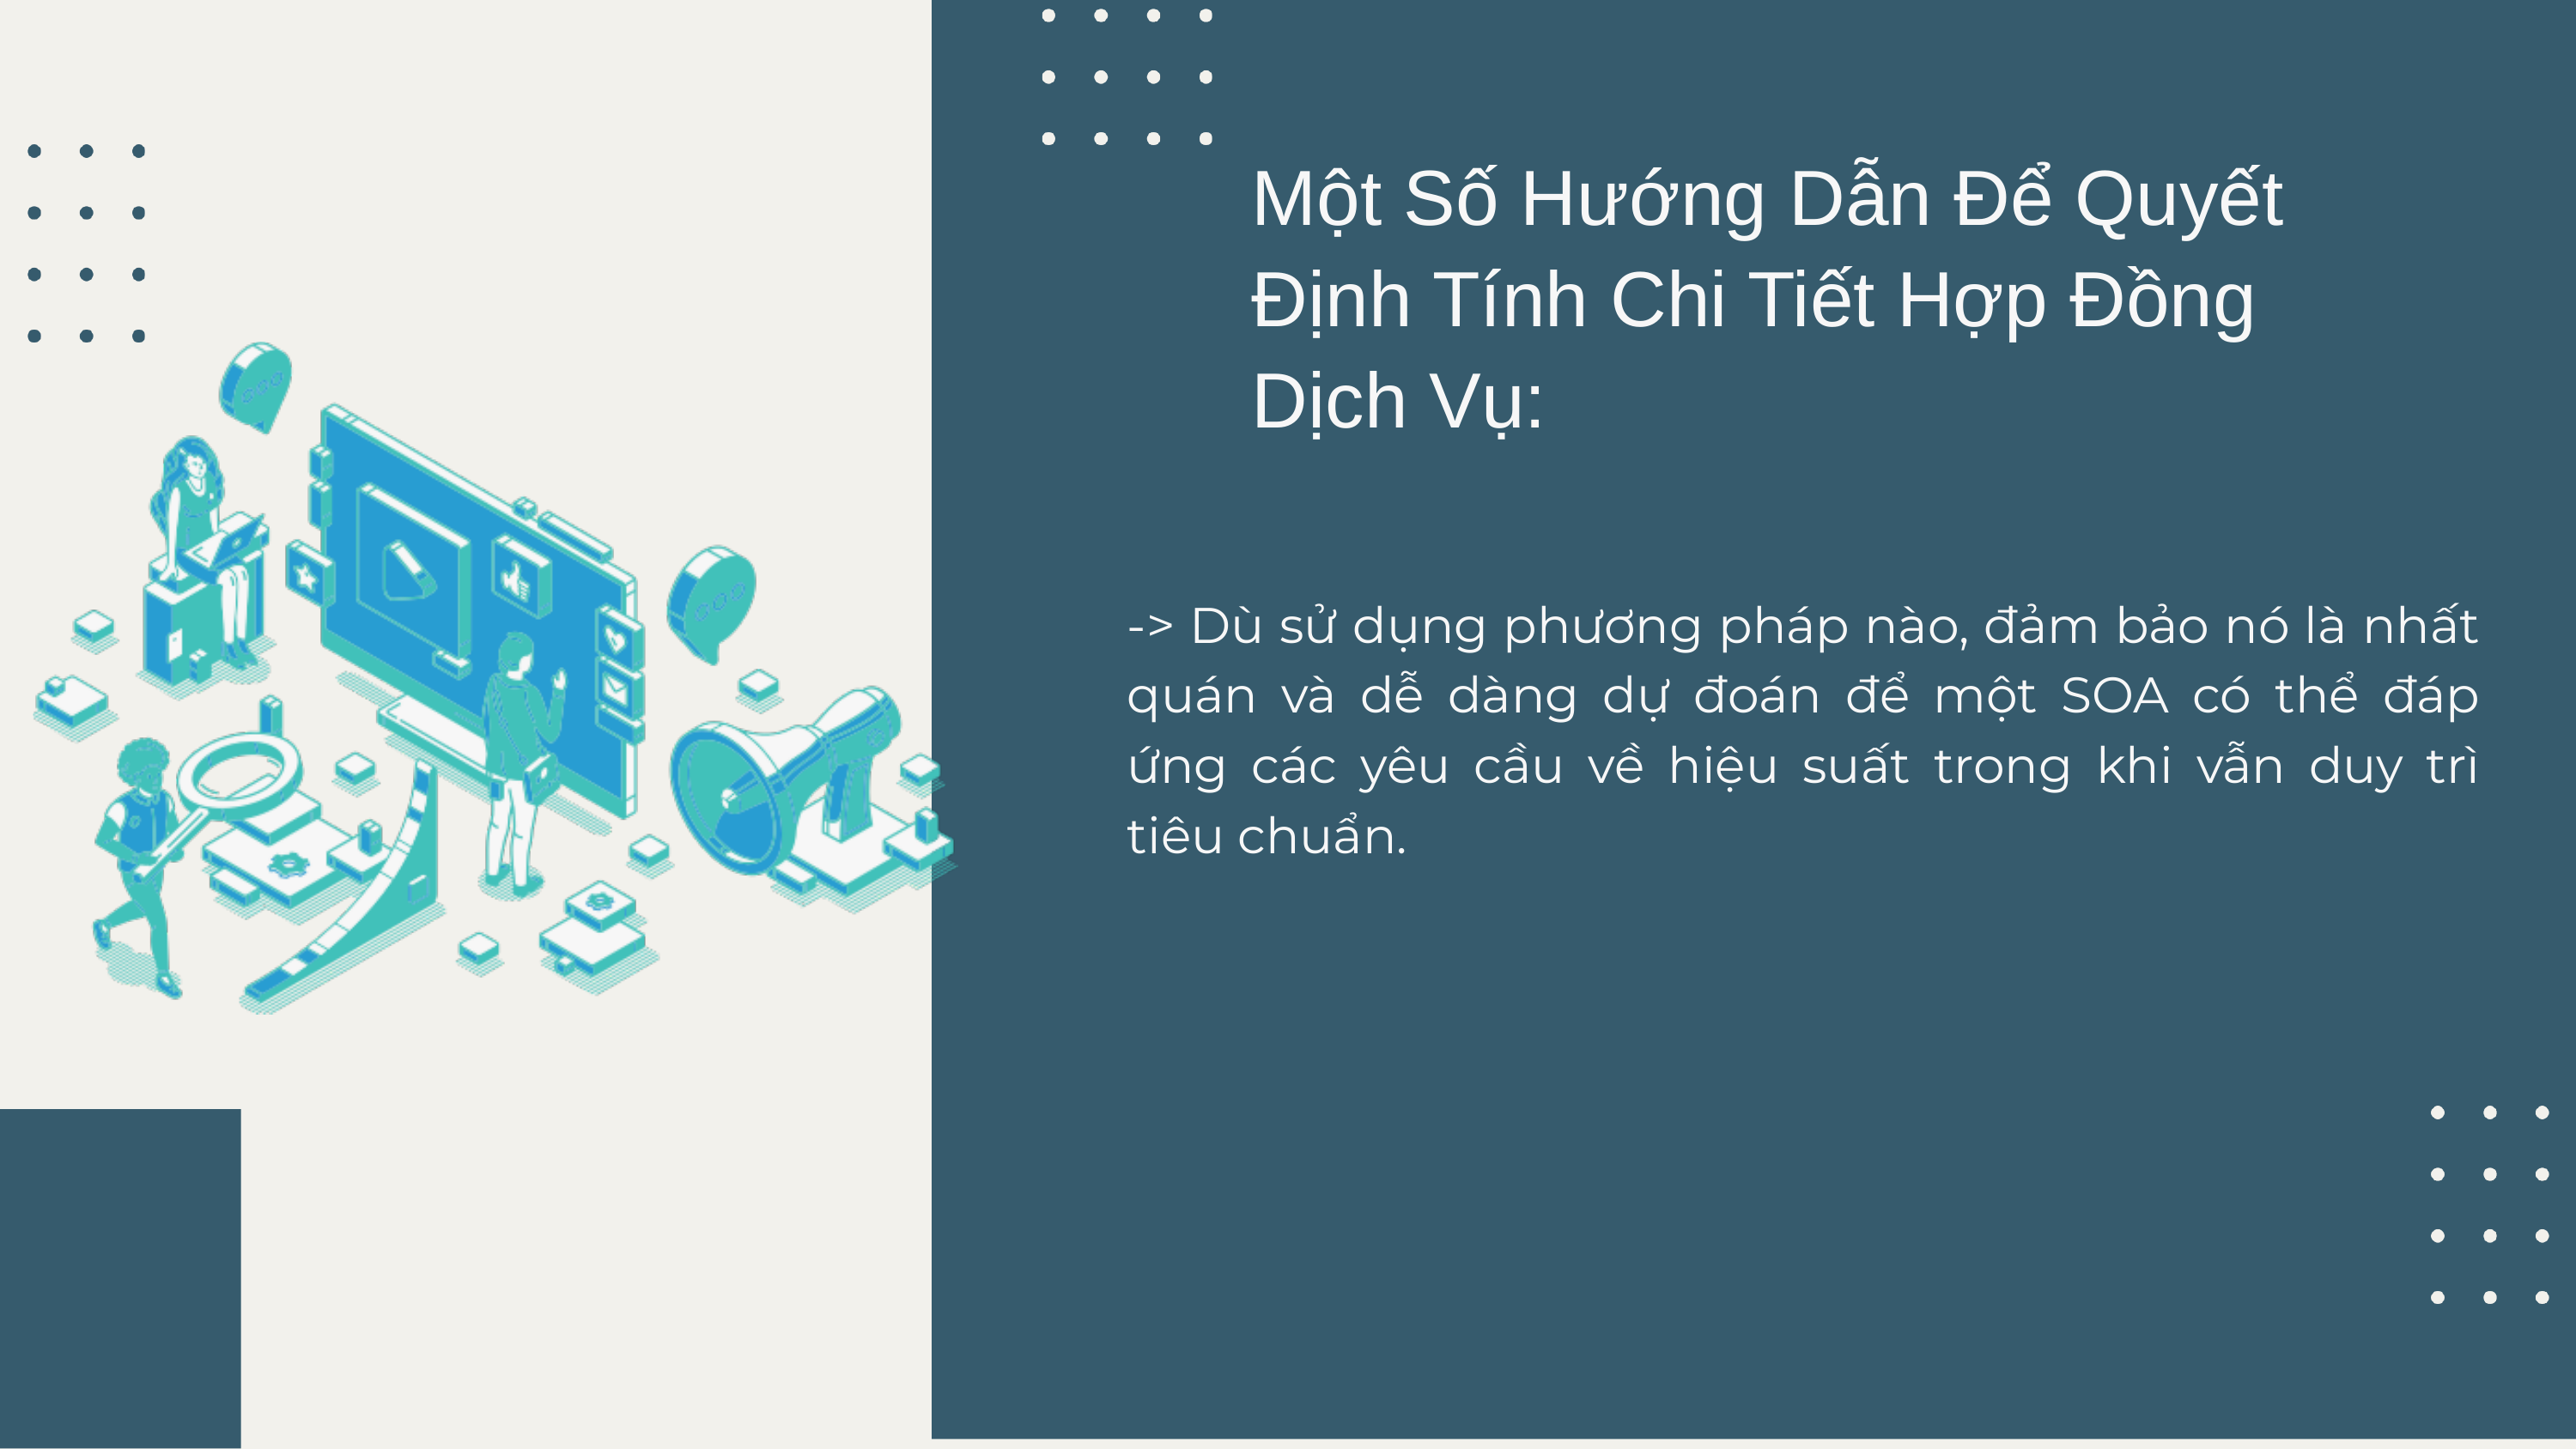

Một Số Hướng Dẫn Để Quyết Định Tính Chi Tiết Hợp Đồng Dịch Vụ:

-> Dù sử dụng phương pháp nào, đảm bảo nó là nhất quán và dễ dàng dự đoán để một SOA có thể đáp ứng các yêu cầu về hiệu suất trong khi vẫn duy trì tiêu chuẩn.